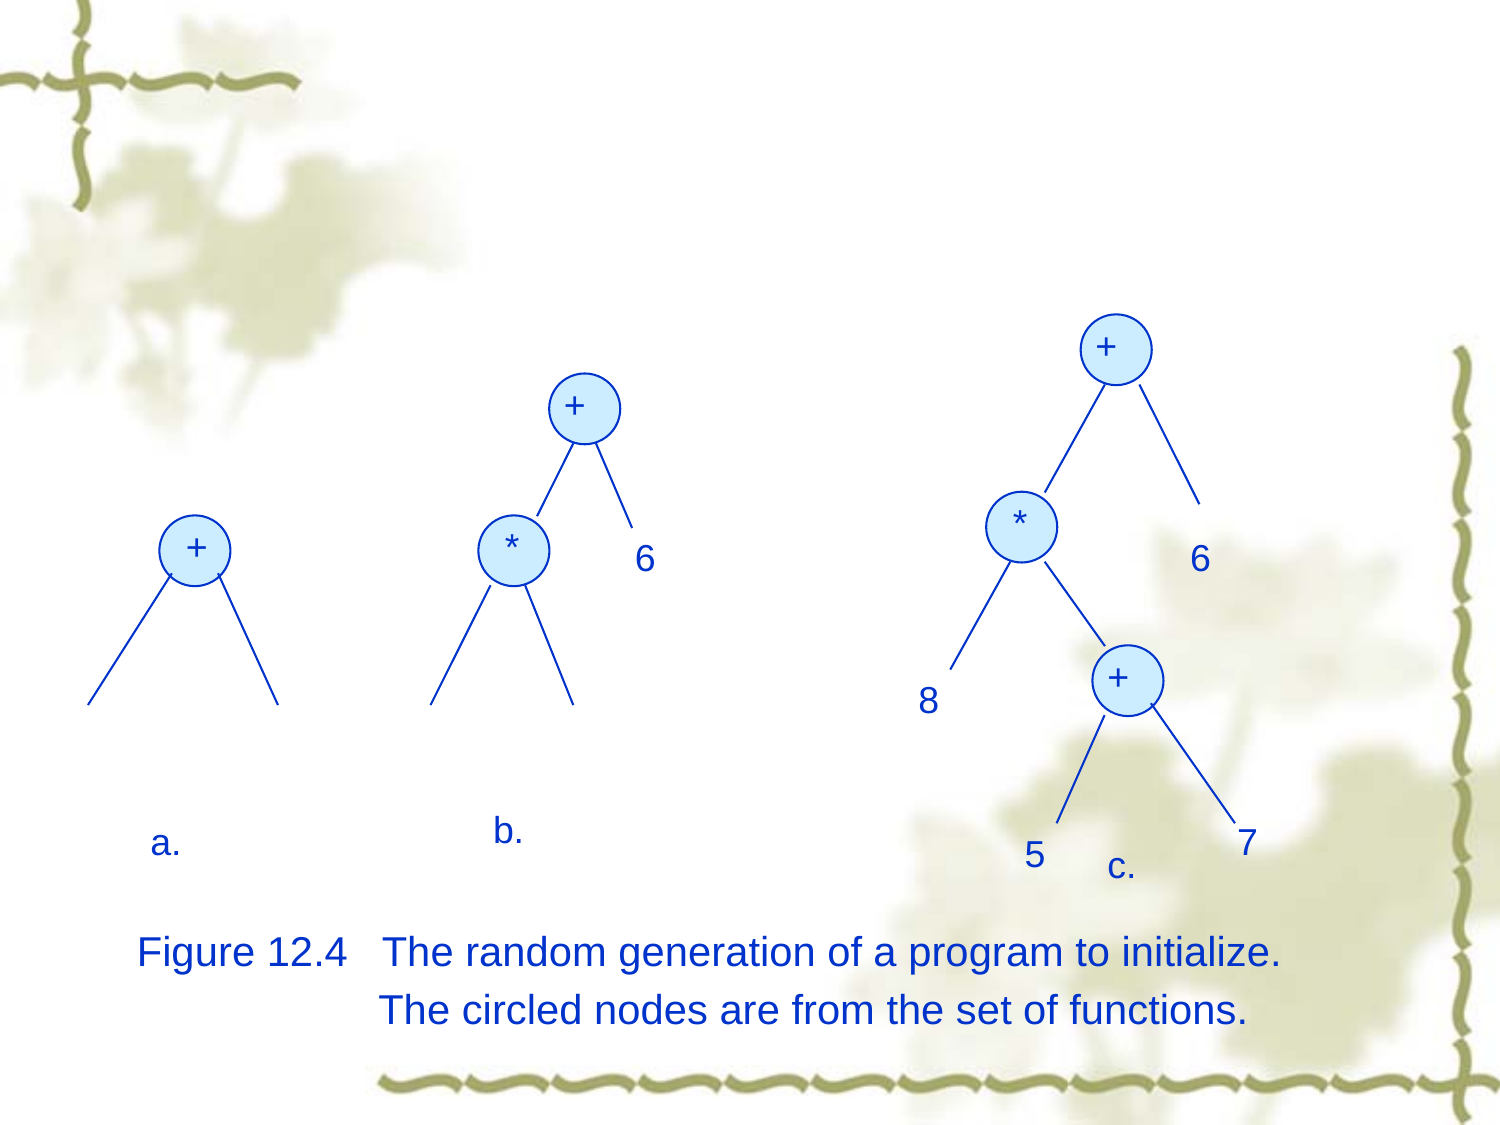

#

+
+
*
+
*
6
6
+
8
b.
a.
7
5
c.
      Figure 12.4   The random generation of a program to initialize.
                           The circled nodes are from the set of functions.